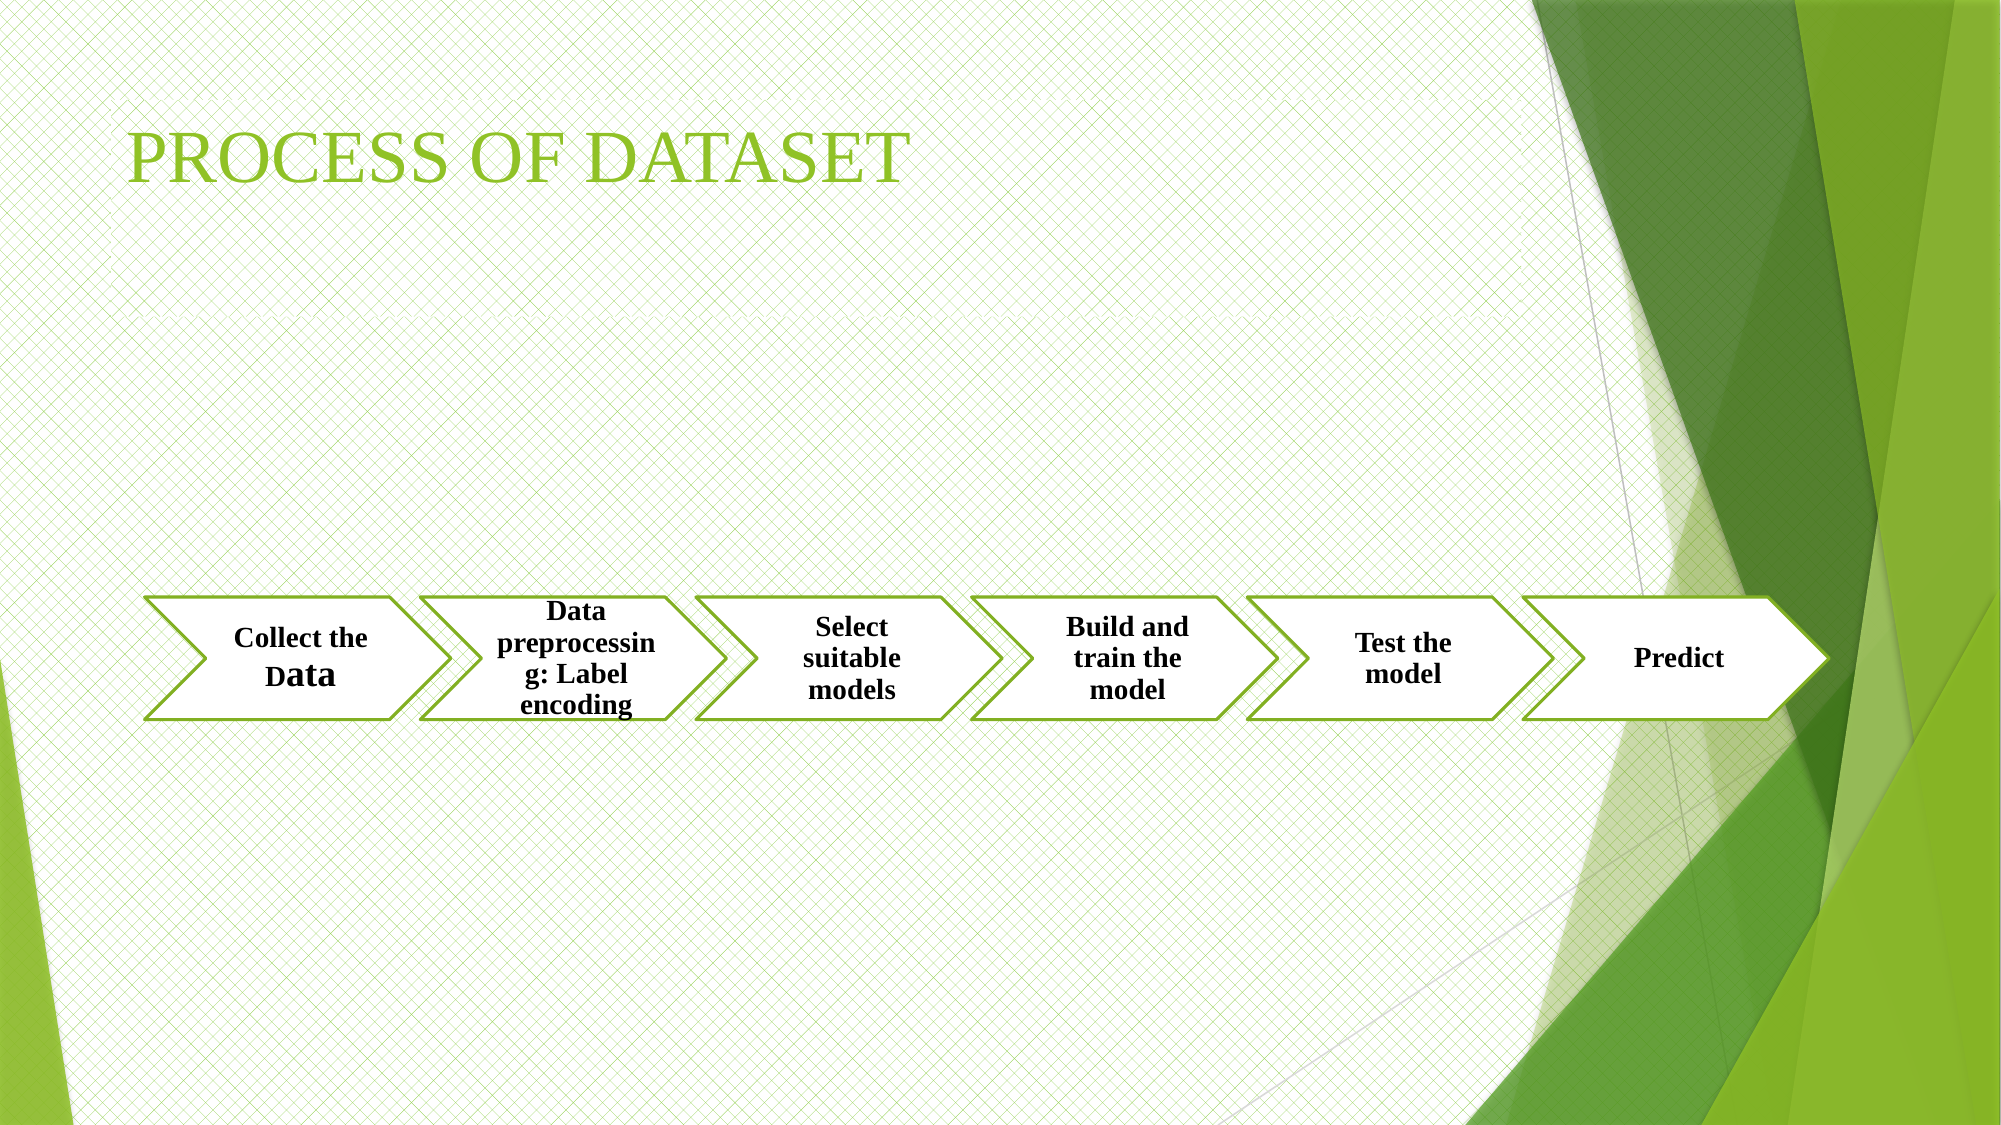

# PROCESS OF DATASET
Collect the Data
Data preprocessing: Label encoding
Select suitable models
Build and train the model
Test the model
Predict